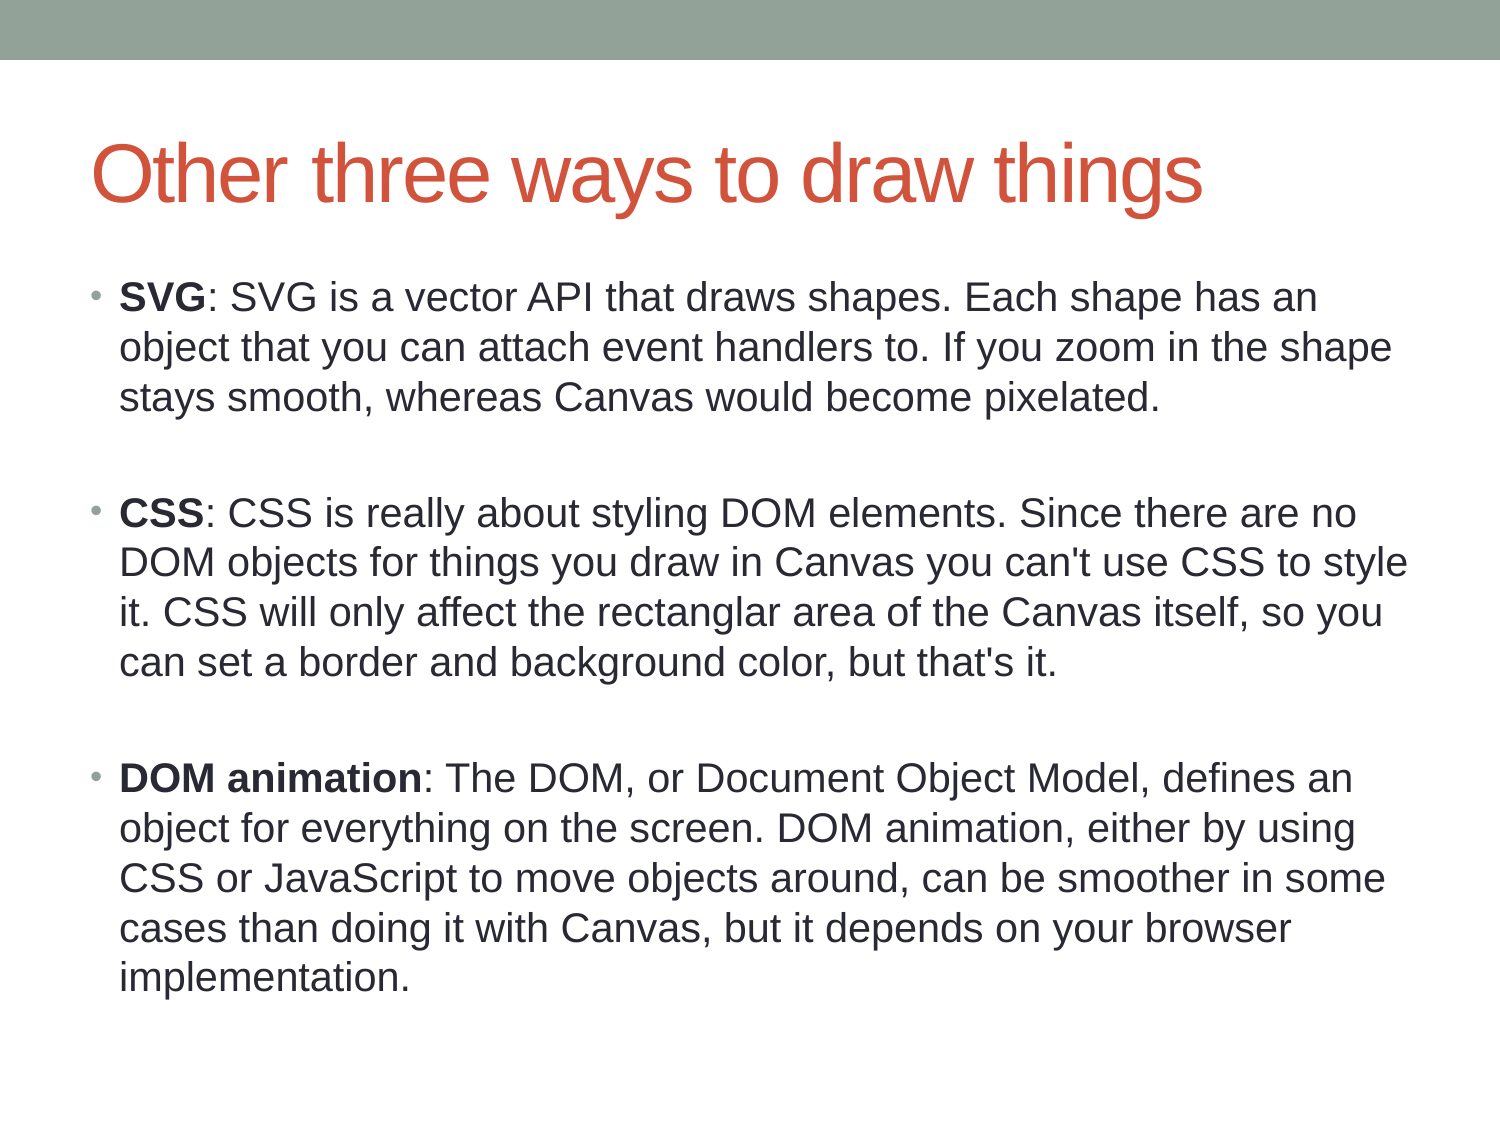

# Other three ways to draw things
SVG: SVG is a vector API that draws shapes. Each shape has an object that you can attach event handlers to. If you zoom in the shape stays smooth, whereas Canvas would become pixelated.

CSS: CSS is really about styling DOM elements. Since there are no DOM objects for things you draw in Canvas you can't use CSS to style it. CSS will only affect the rectanglar area of the Canvas itself, so you can set a border and background color, but that's it.

DOM animation: The DOM, or Document Object Model, defines an object for everything on the screen. DOM animation, either by using CSS or JavaScript to move objects around, can be smoother in some cases than doing it with Canvas, but it depends on your browser implementation.